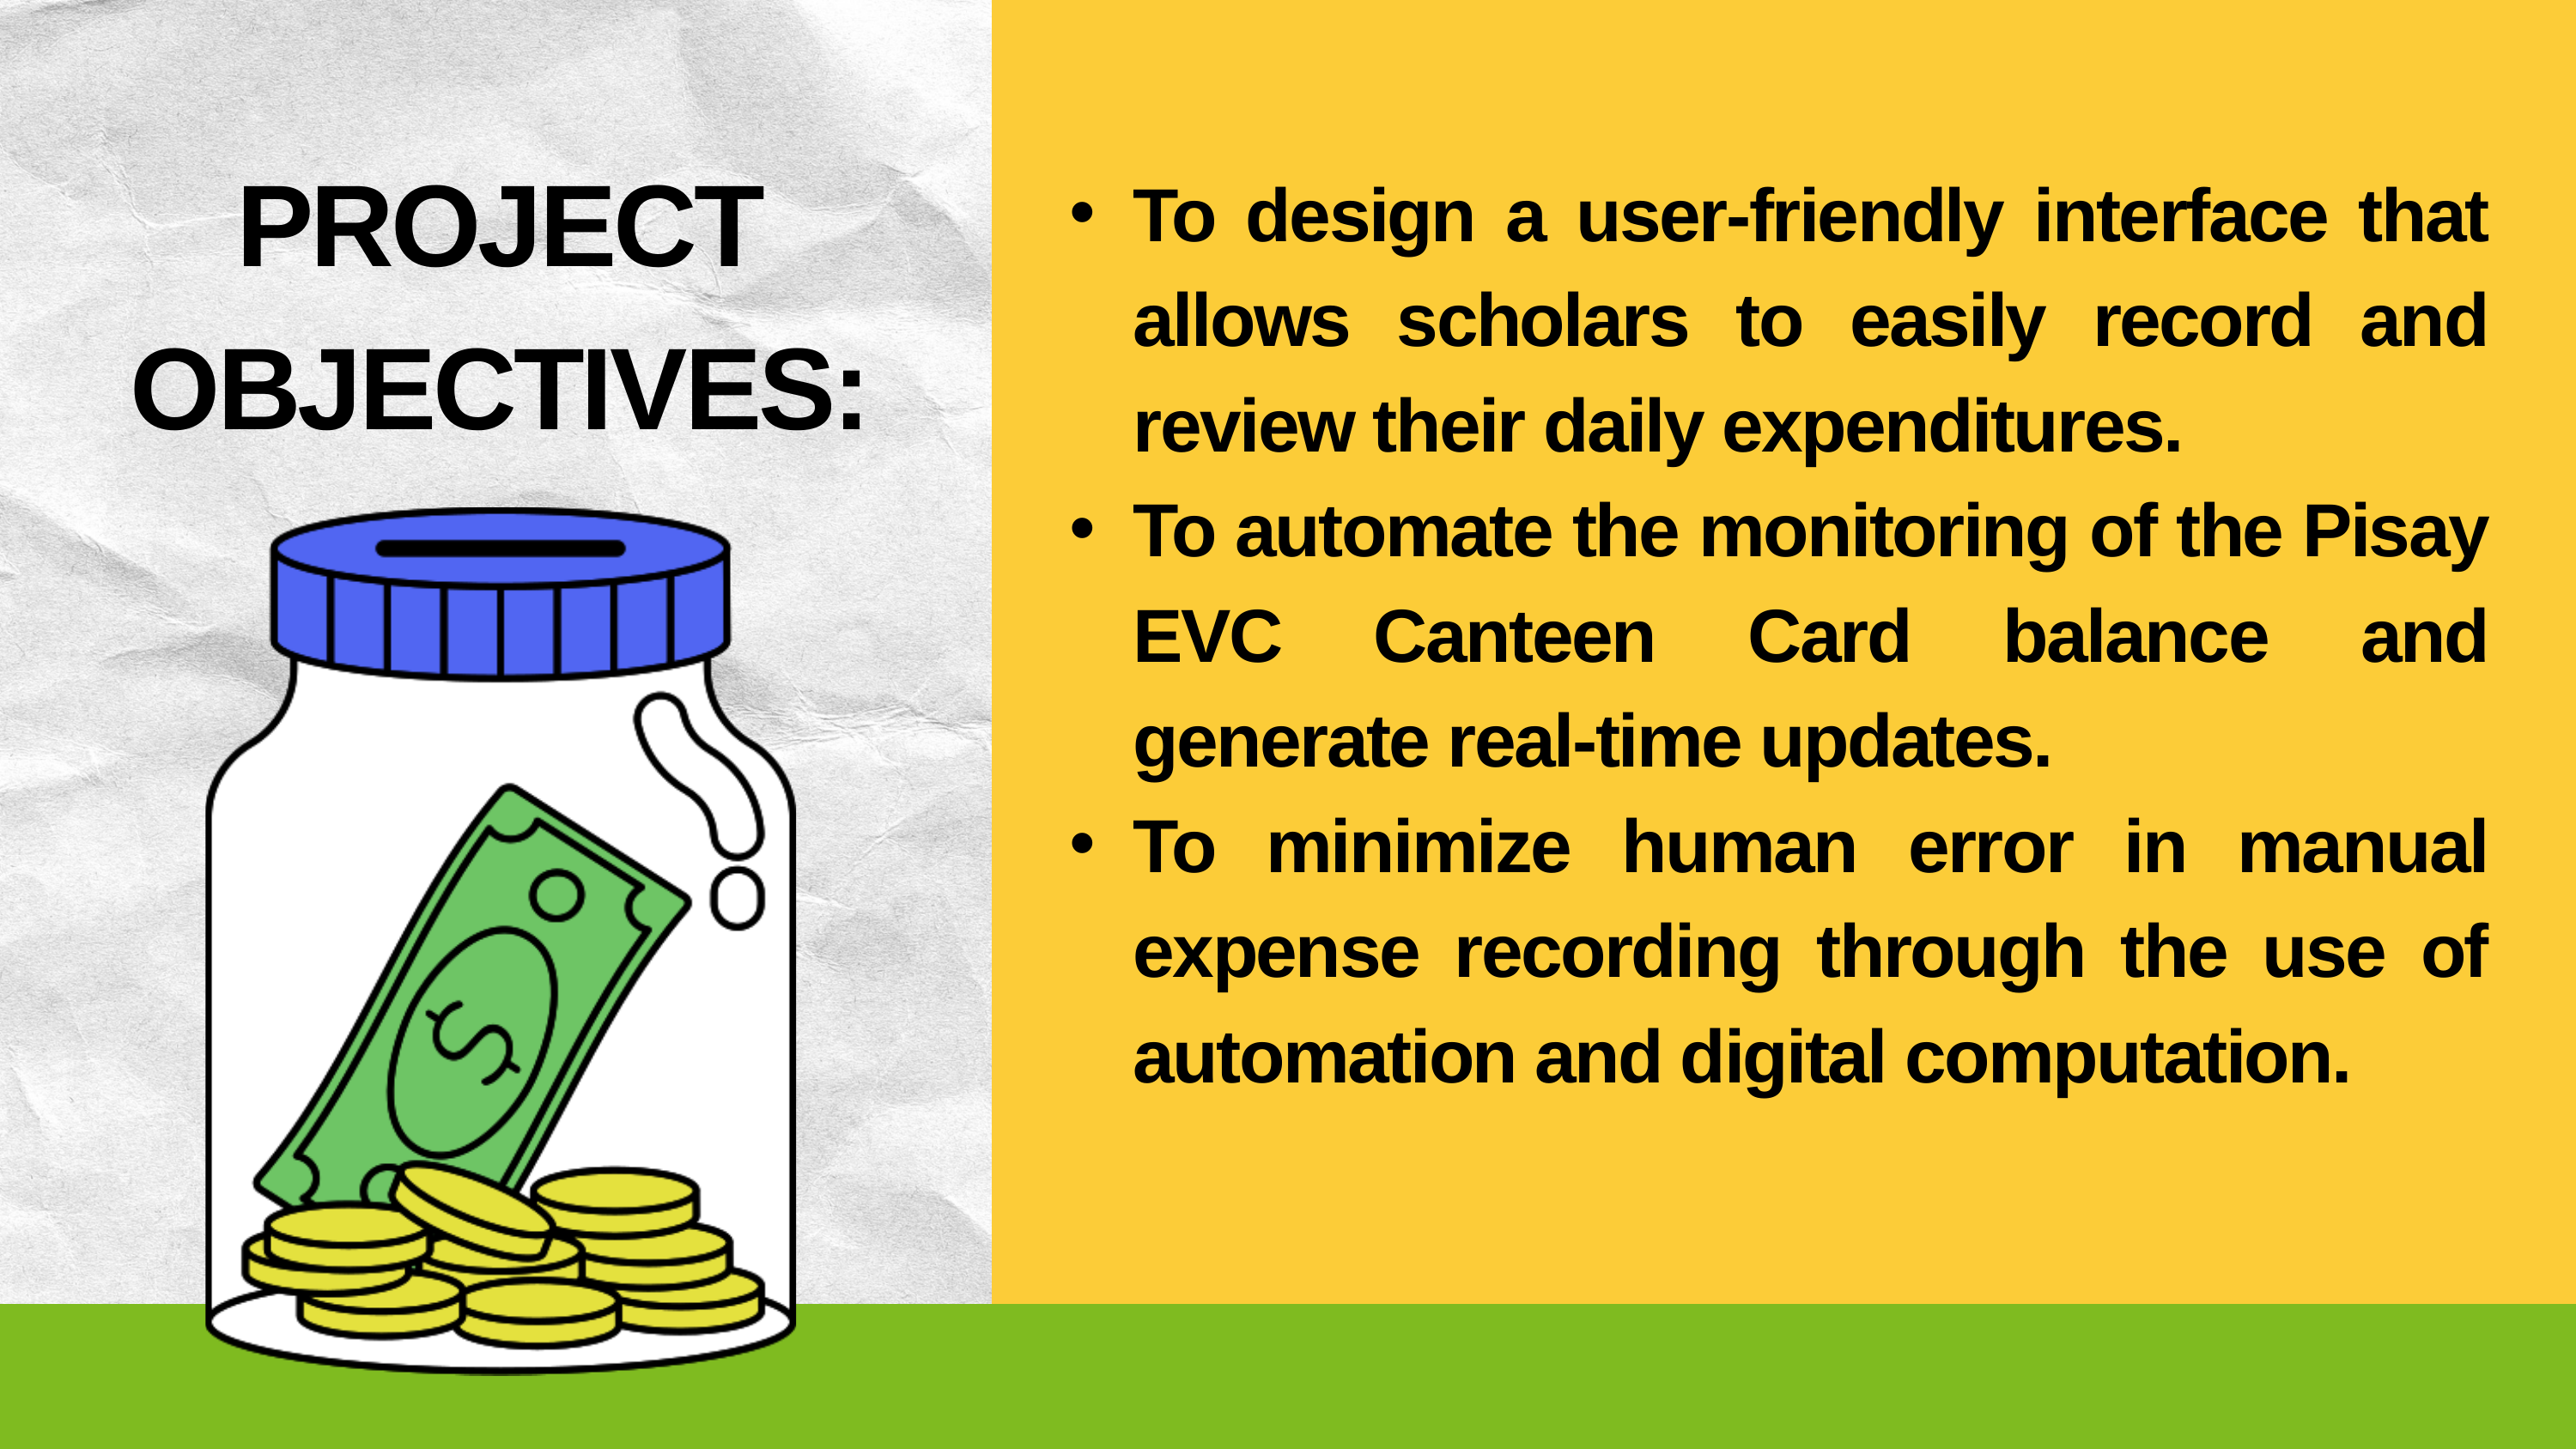

PROJECT
OBJECTIVES:
To design a user-friendly interface that allows scholars to easily record and review their daily expenditures.
To automate the monitoring of the Pisay EVC Canteen Card balance and generate real-time updates.
To minimize human error in manual expense recording through the use of automation and digital computation.